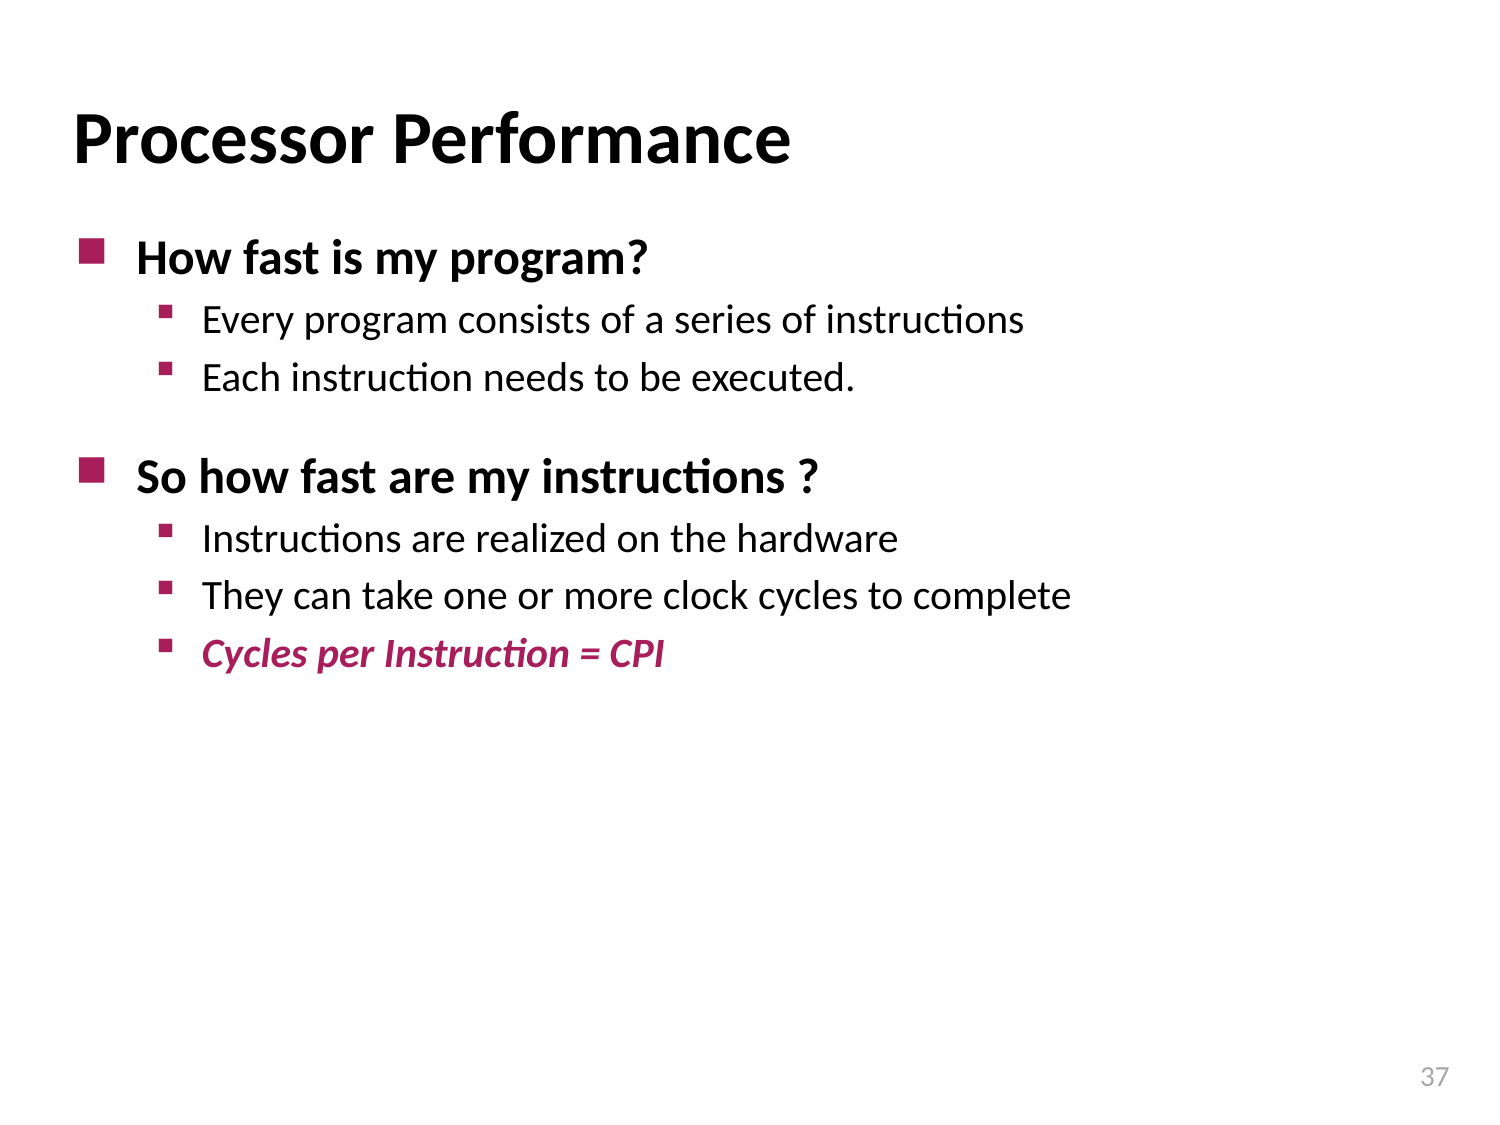

# Processor Performance
How fast is my program?
Every program consists of a series of instructions
Each instruction needs to be executed.
So how fast are my instructions ?
Instructions are realized on the hardware
They can take one or more clock cycles to complete
Cycles per Instruction = CPI